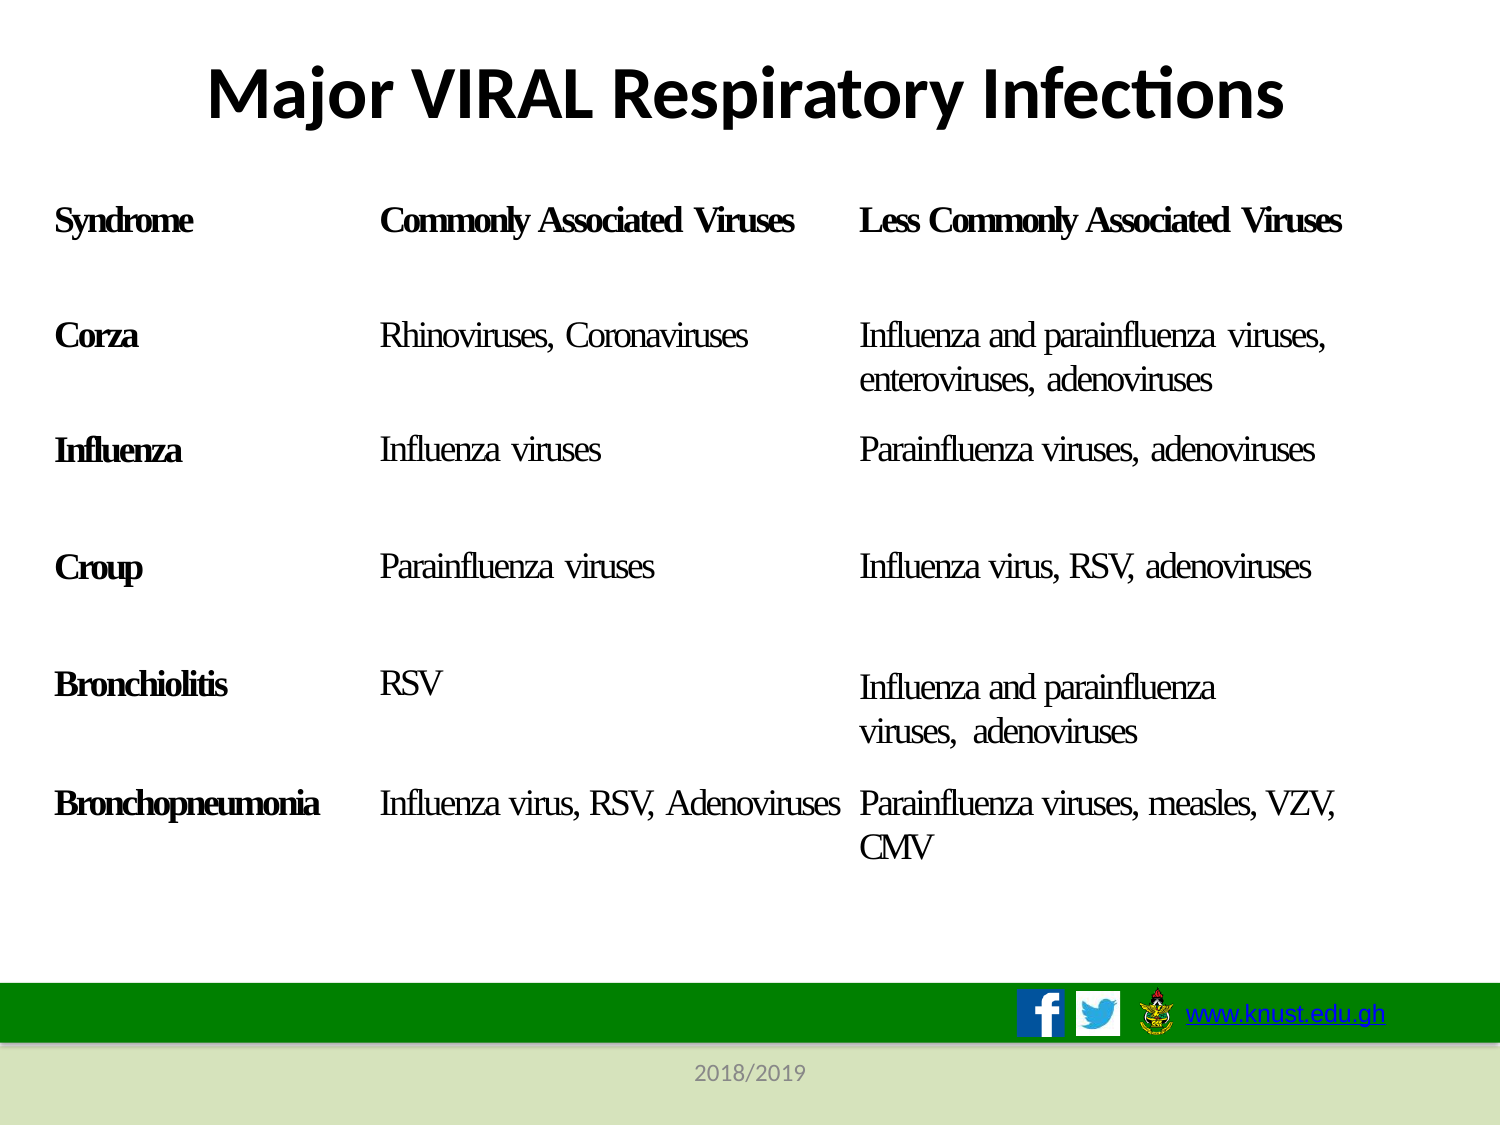

# Major VIRAL Respiratory Infections
| Syndrome | Commonly Associated Viruses | Less Commonly Associated Viruses |
| --- | --- | --- |
| Corza | Rhinoviruses, Coronaviruses | Influenza and parainfluenza viruses, |
|  |  | enteroviruses, adenoviruses |
| Influenza | Influenza viruses | Parainfluenza viruses, adenoviruses |
| Croup | Parainfluenza viruses | Influenza virus, RSV, adenoviruses |
| Bronchiolitis | RSV | Influenza and parainfluenza viruses, adenoviruses |
| Bronchopneumonia | Influenza virus, RSV, Adenoviruses | Parainfluenza viruses, measles, VZV, CMV |

www.knust.edu.gh
2018/2019